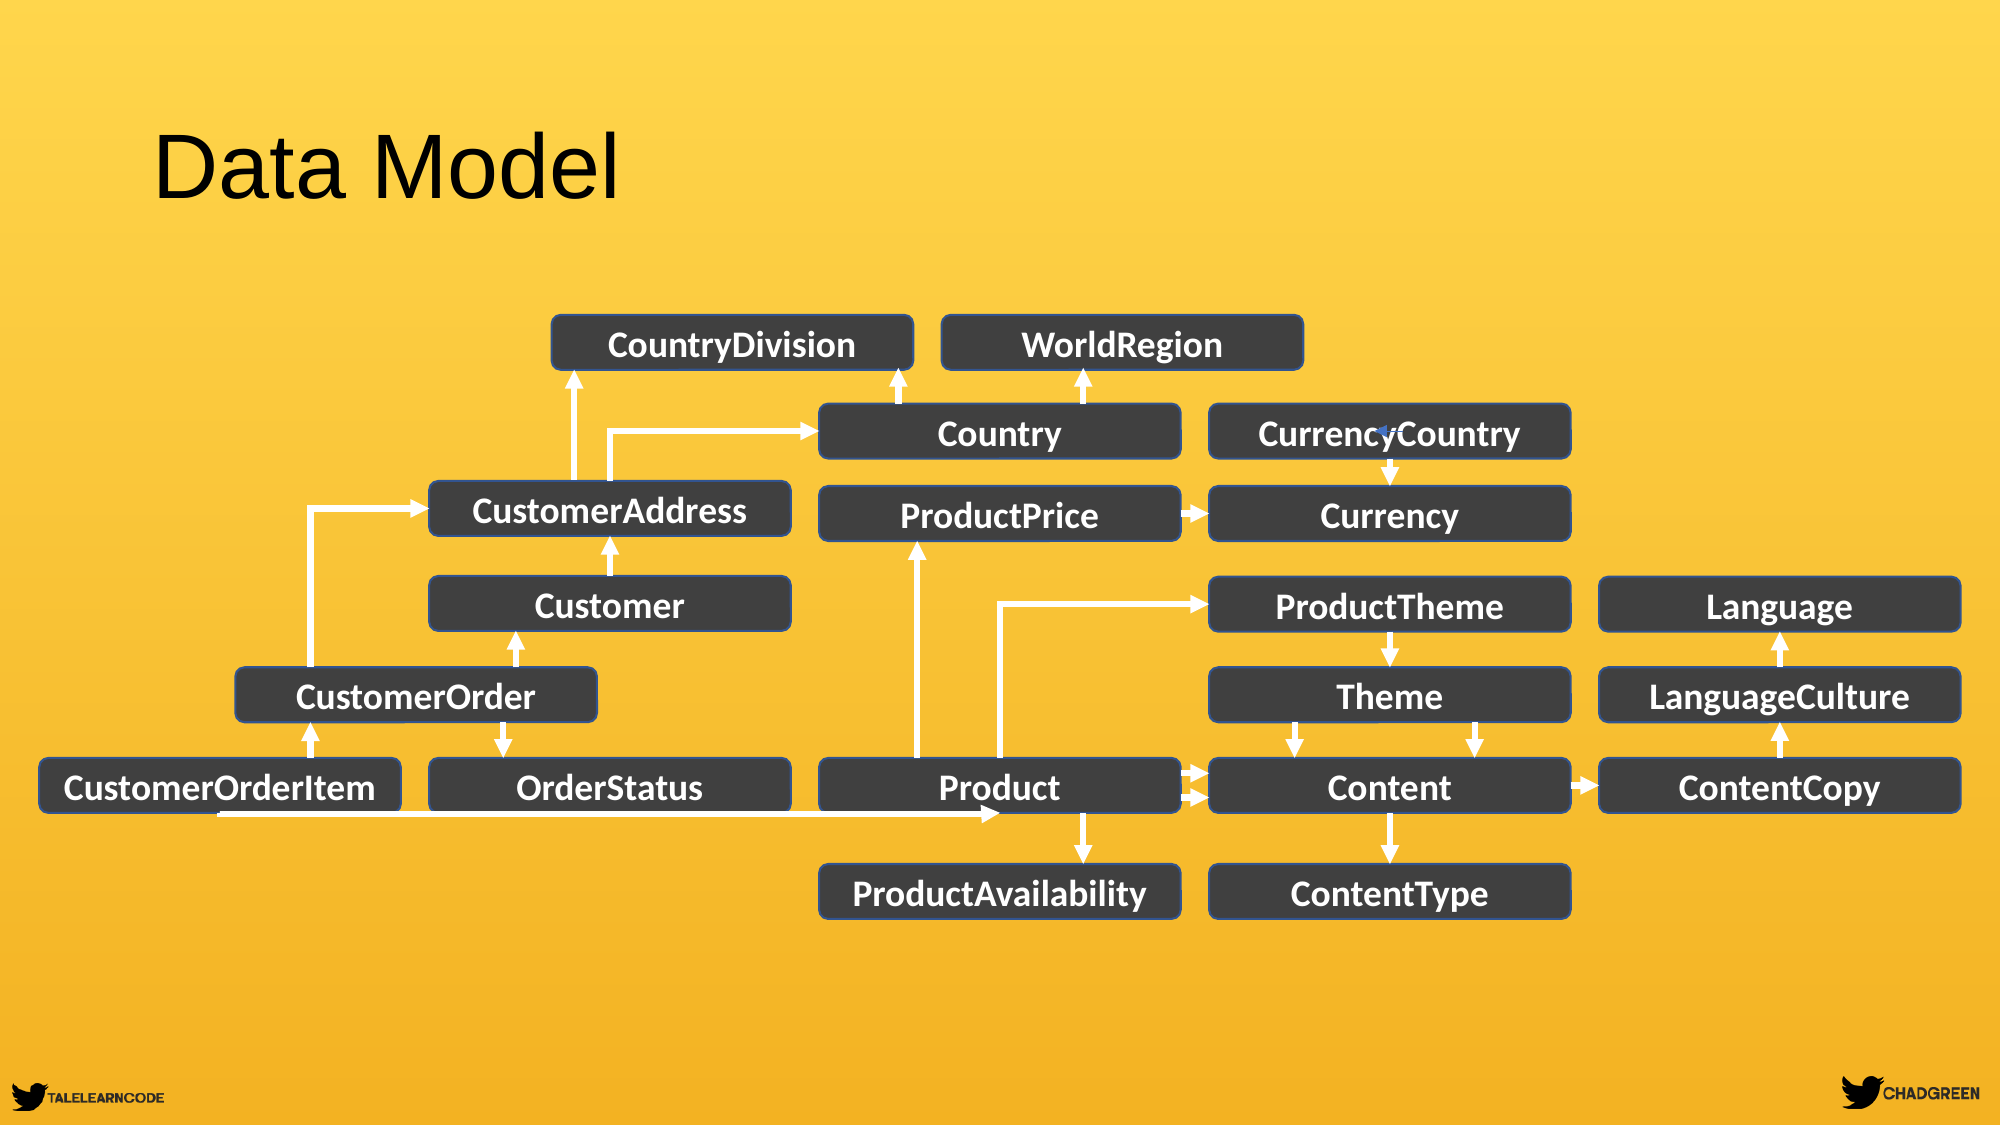

# Data Model
CountryDivision
WorldRegion
Country
CurrencyCountry
CustomerAddress
ProductPrice
Currency
Customer
ProductTheme
Language
CustomerOrder
Theme
LanguageCulture
OrderStatus
Product
Content
ContentCopy
CustomerOrderItem
ProductAvailability
ContentType